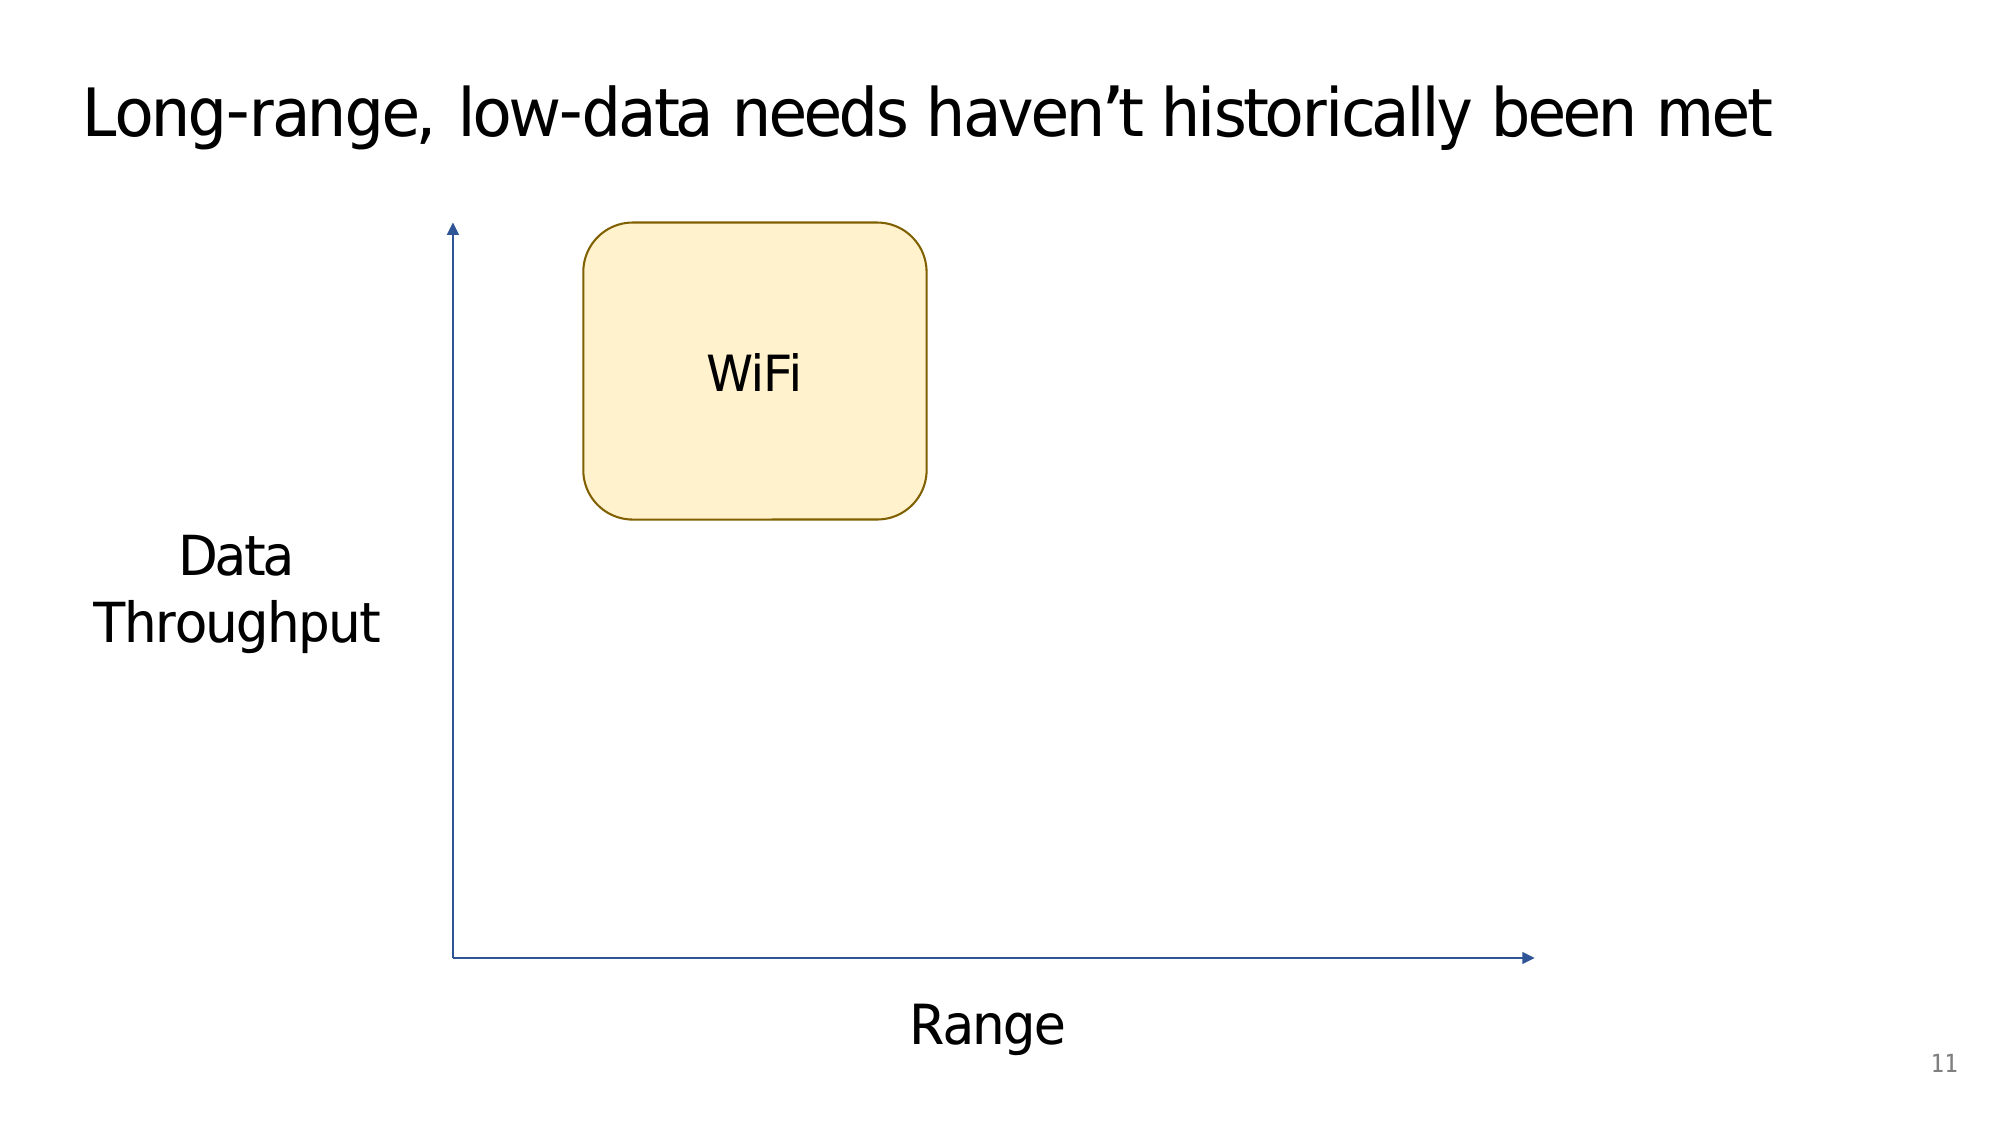

# Long-range, low-data needs haven’t historically been met
WiFi
Data
Throughput
Range
11